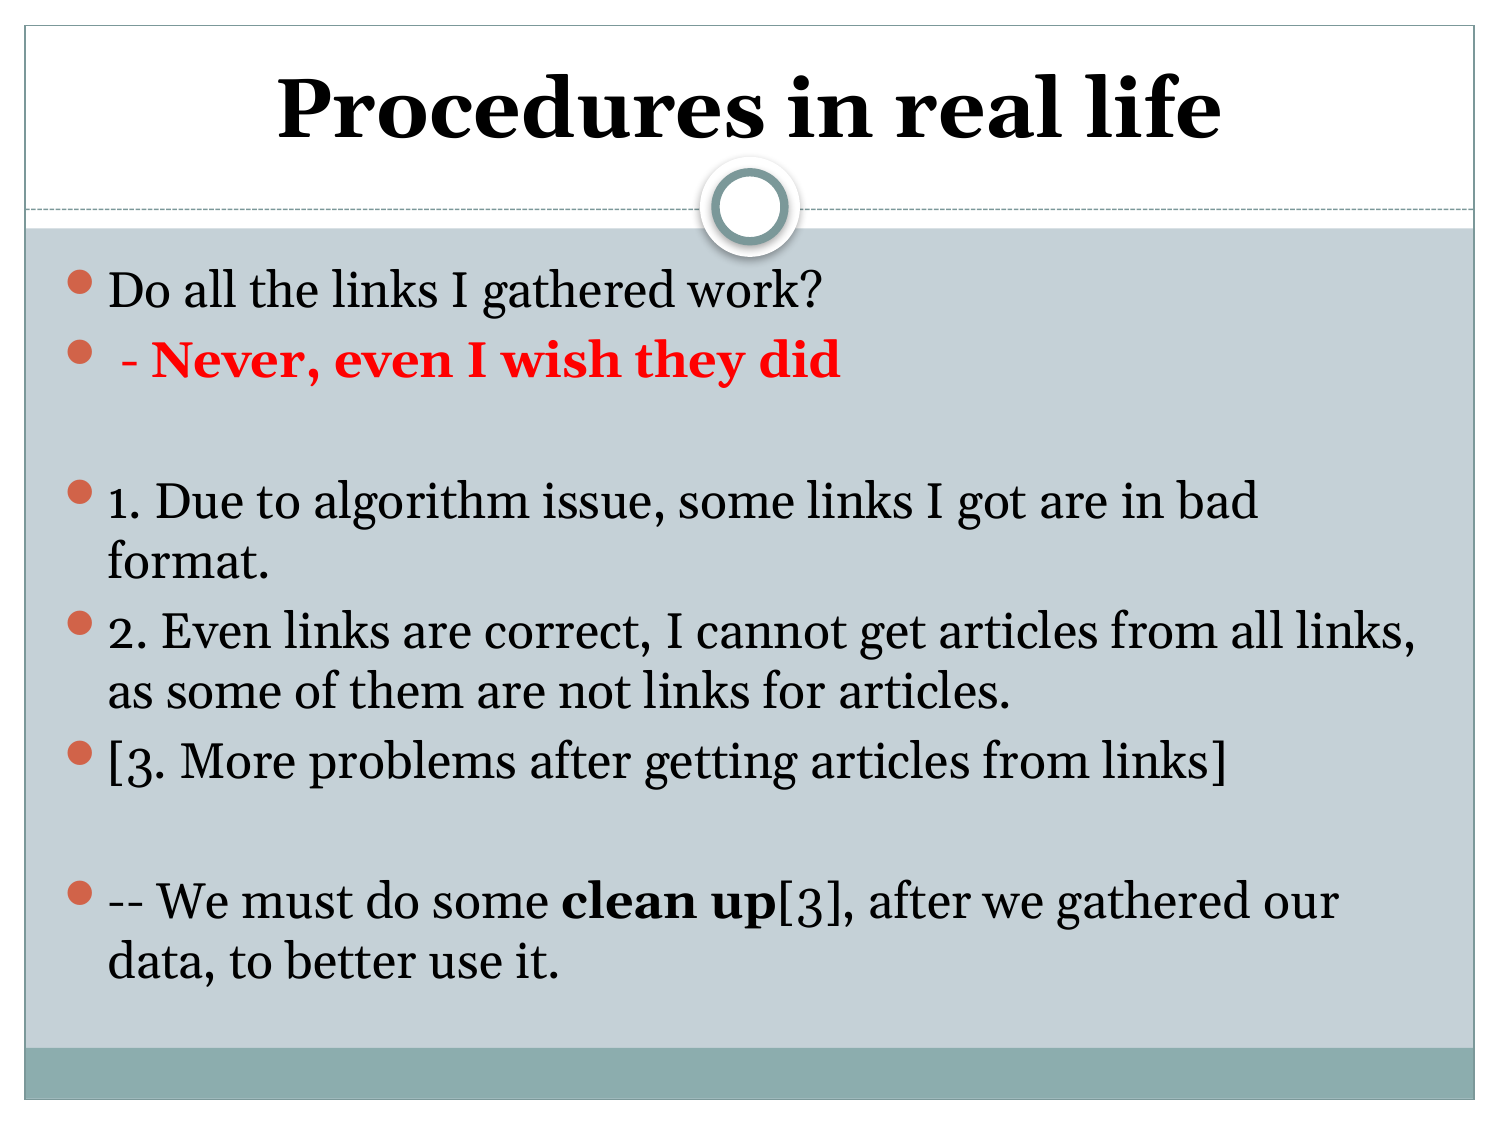

# Procedures in real life
Do all the links I gathered work?
 - Never, even I wish they did

1. Due to algorithm issue, some links I got are in bad format.
2. Even links are correct, I cannot get articles from all links, as some of them are not links for articles.
[3. More problems after getting articles from links]

-- We must do some clean up[3], after we gathered our data, to better use it.